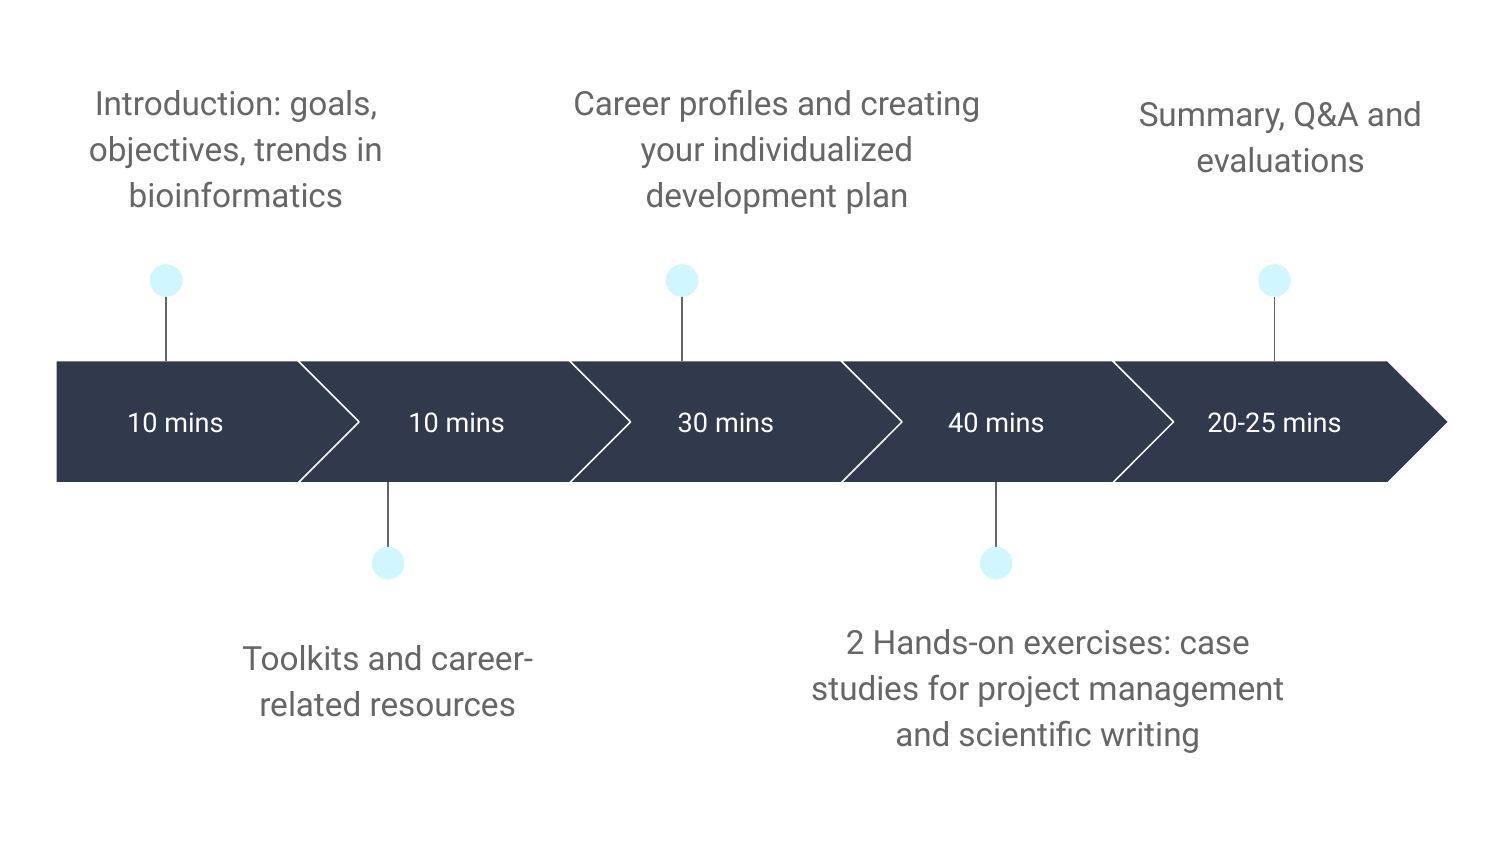

Introduction: goals, objectives, trends in bioinformatics
Career profiles and creating your individualized development plan
Summary, Q&A and evaluations

10 mins
10 mins
30 mins
40 mins
20-25 mins

2 Hands-on exercises: case studies for project management and scientific writing
Toolkits and career-related resources